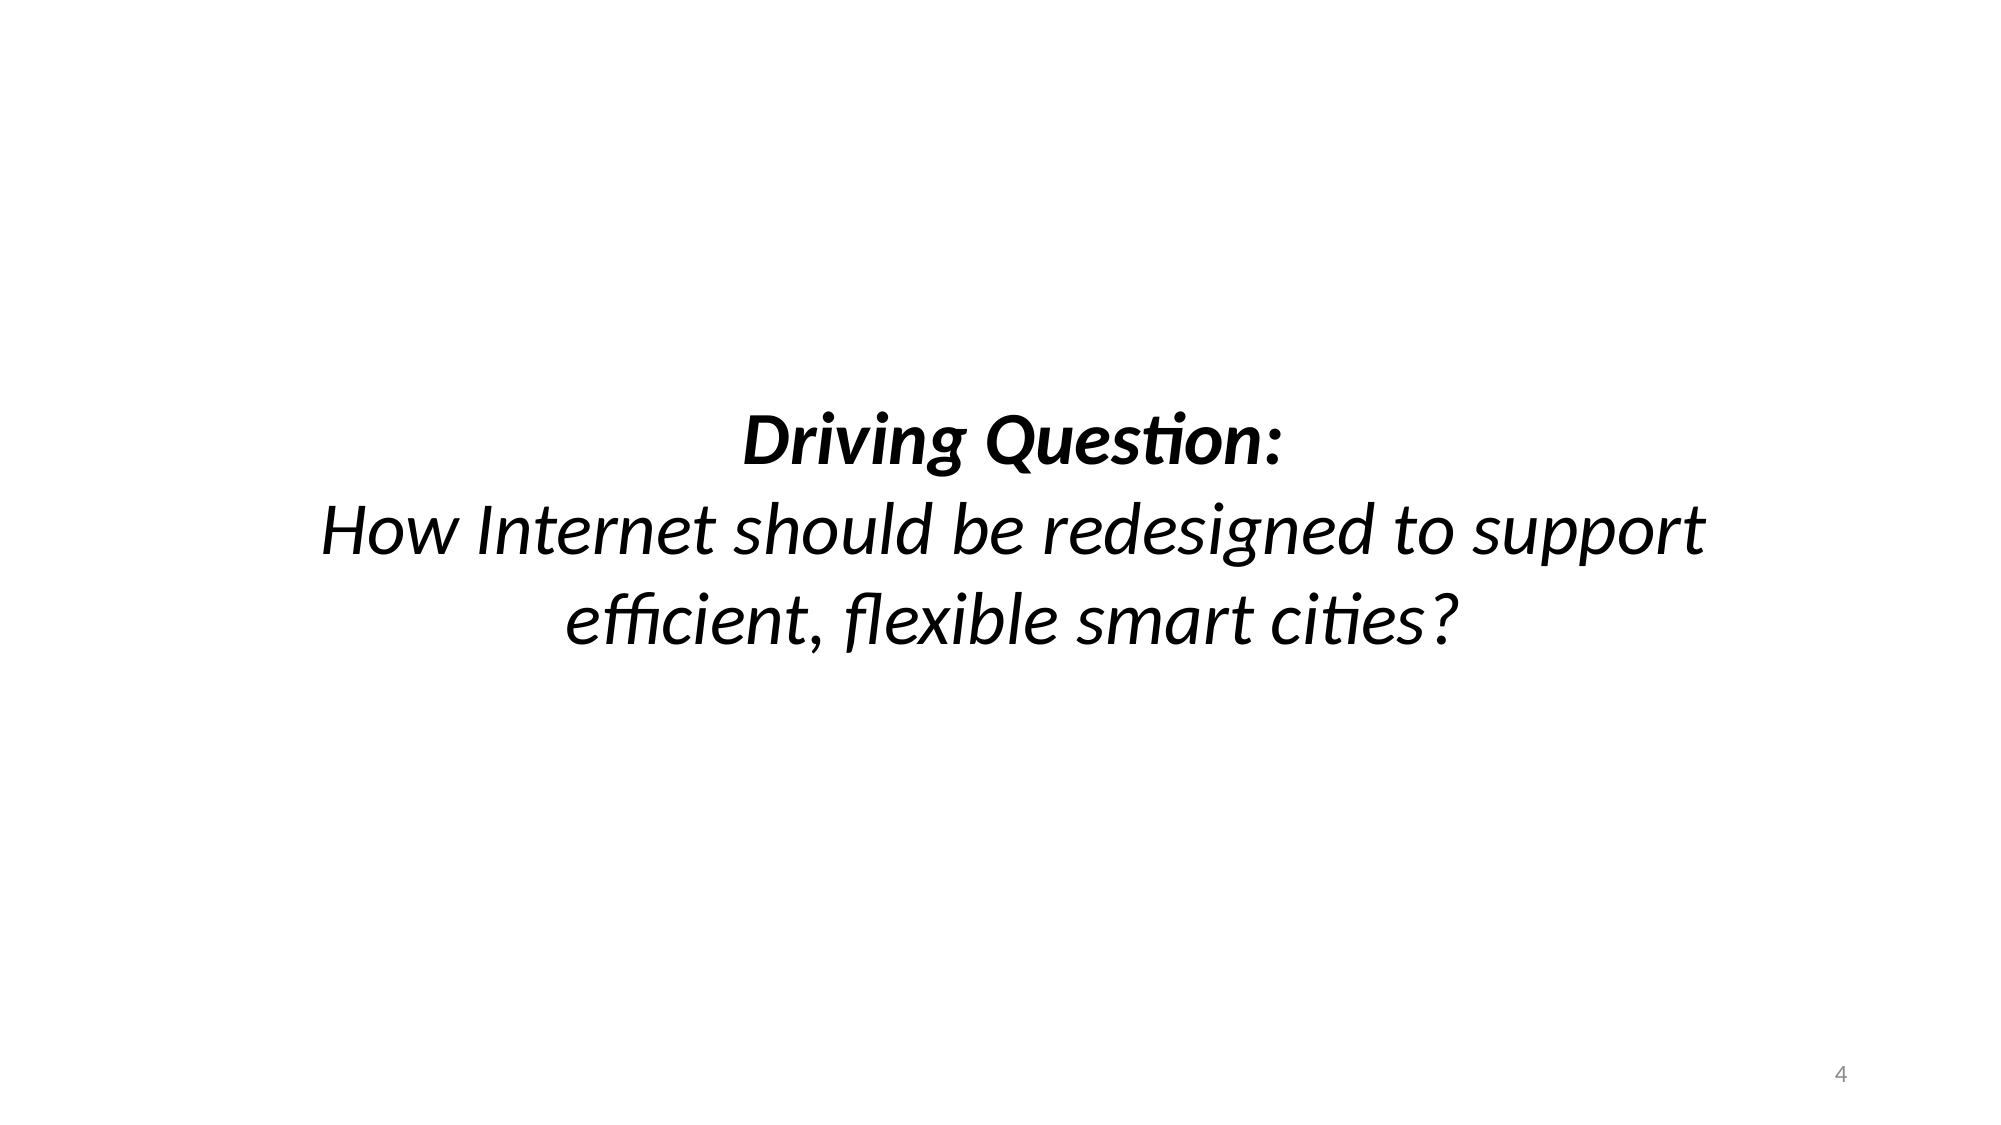

Driving Question:
How Internet should be redesigned to support efficient, flexible smart cities?
4